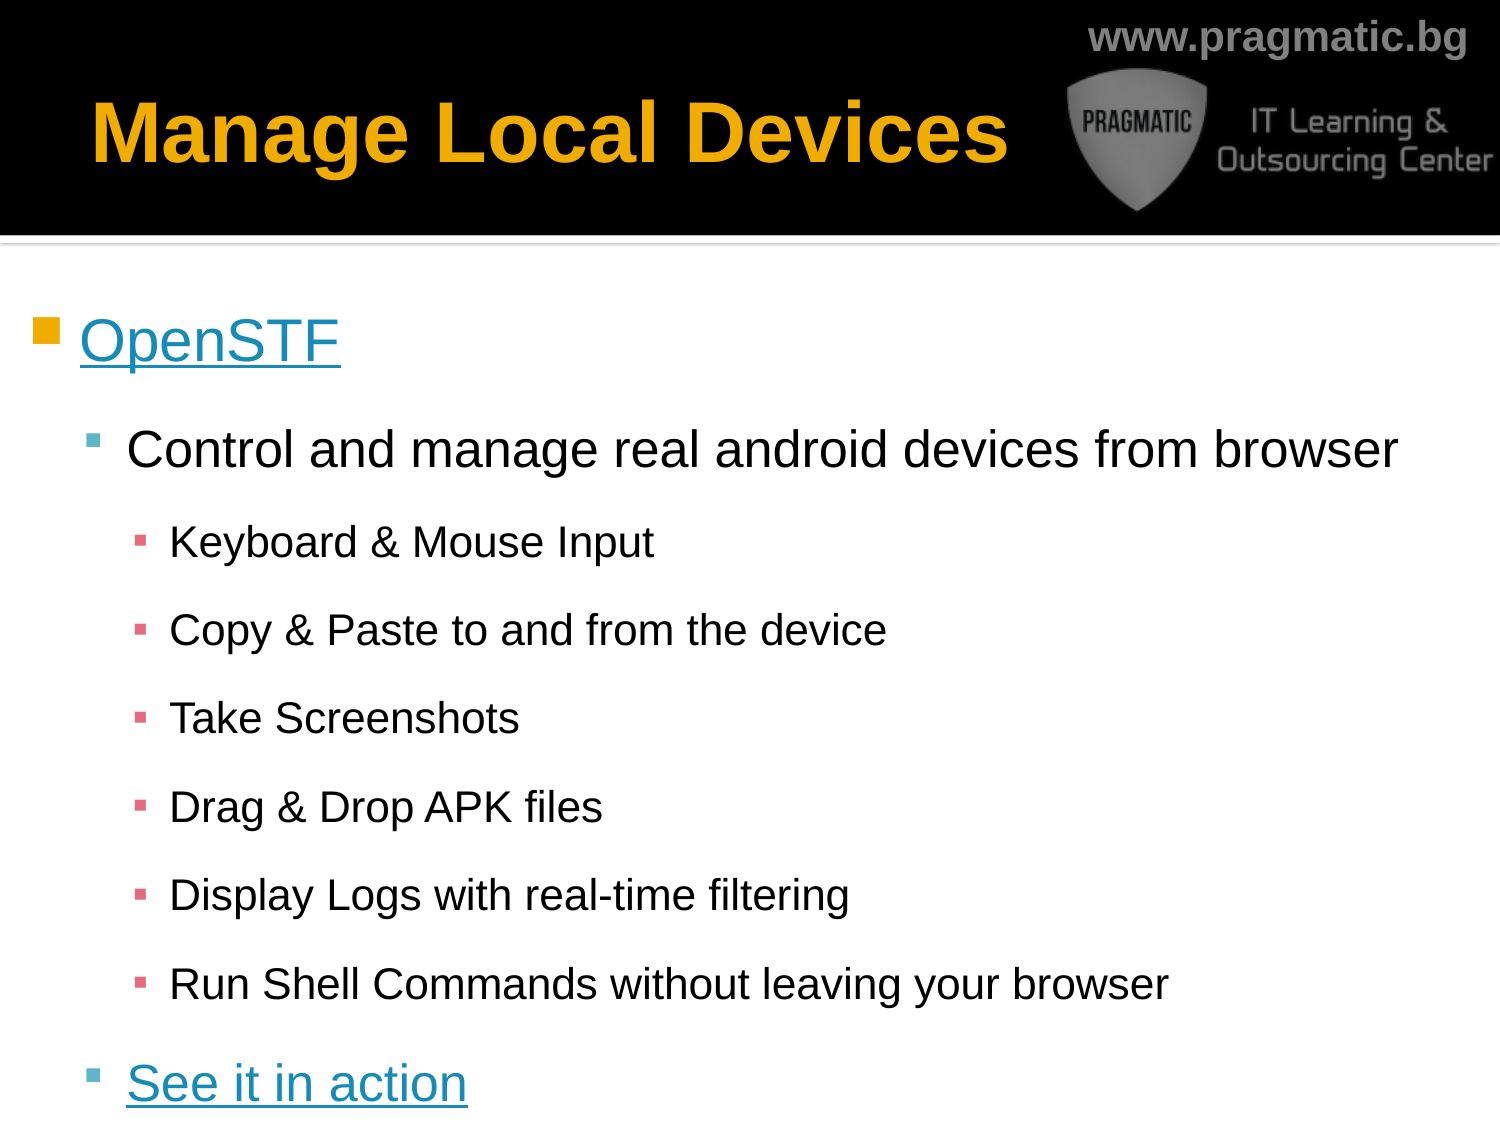

# Manage Local Devices
OpenSTF
Control and manage real android devices from browser
Keyboard & Mouse Input
Copy & Paste to and from the device
Take Screenshots
Drag & Drop APK files
Display Logs with real-time filtering
Run Shell Commands without leaving your browser
See it in action